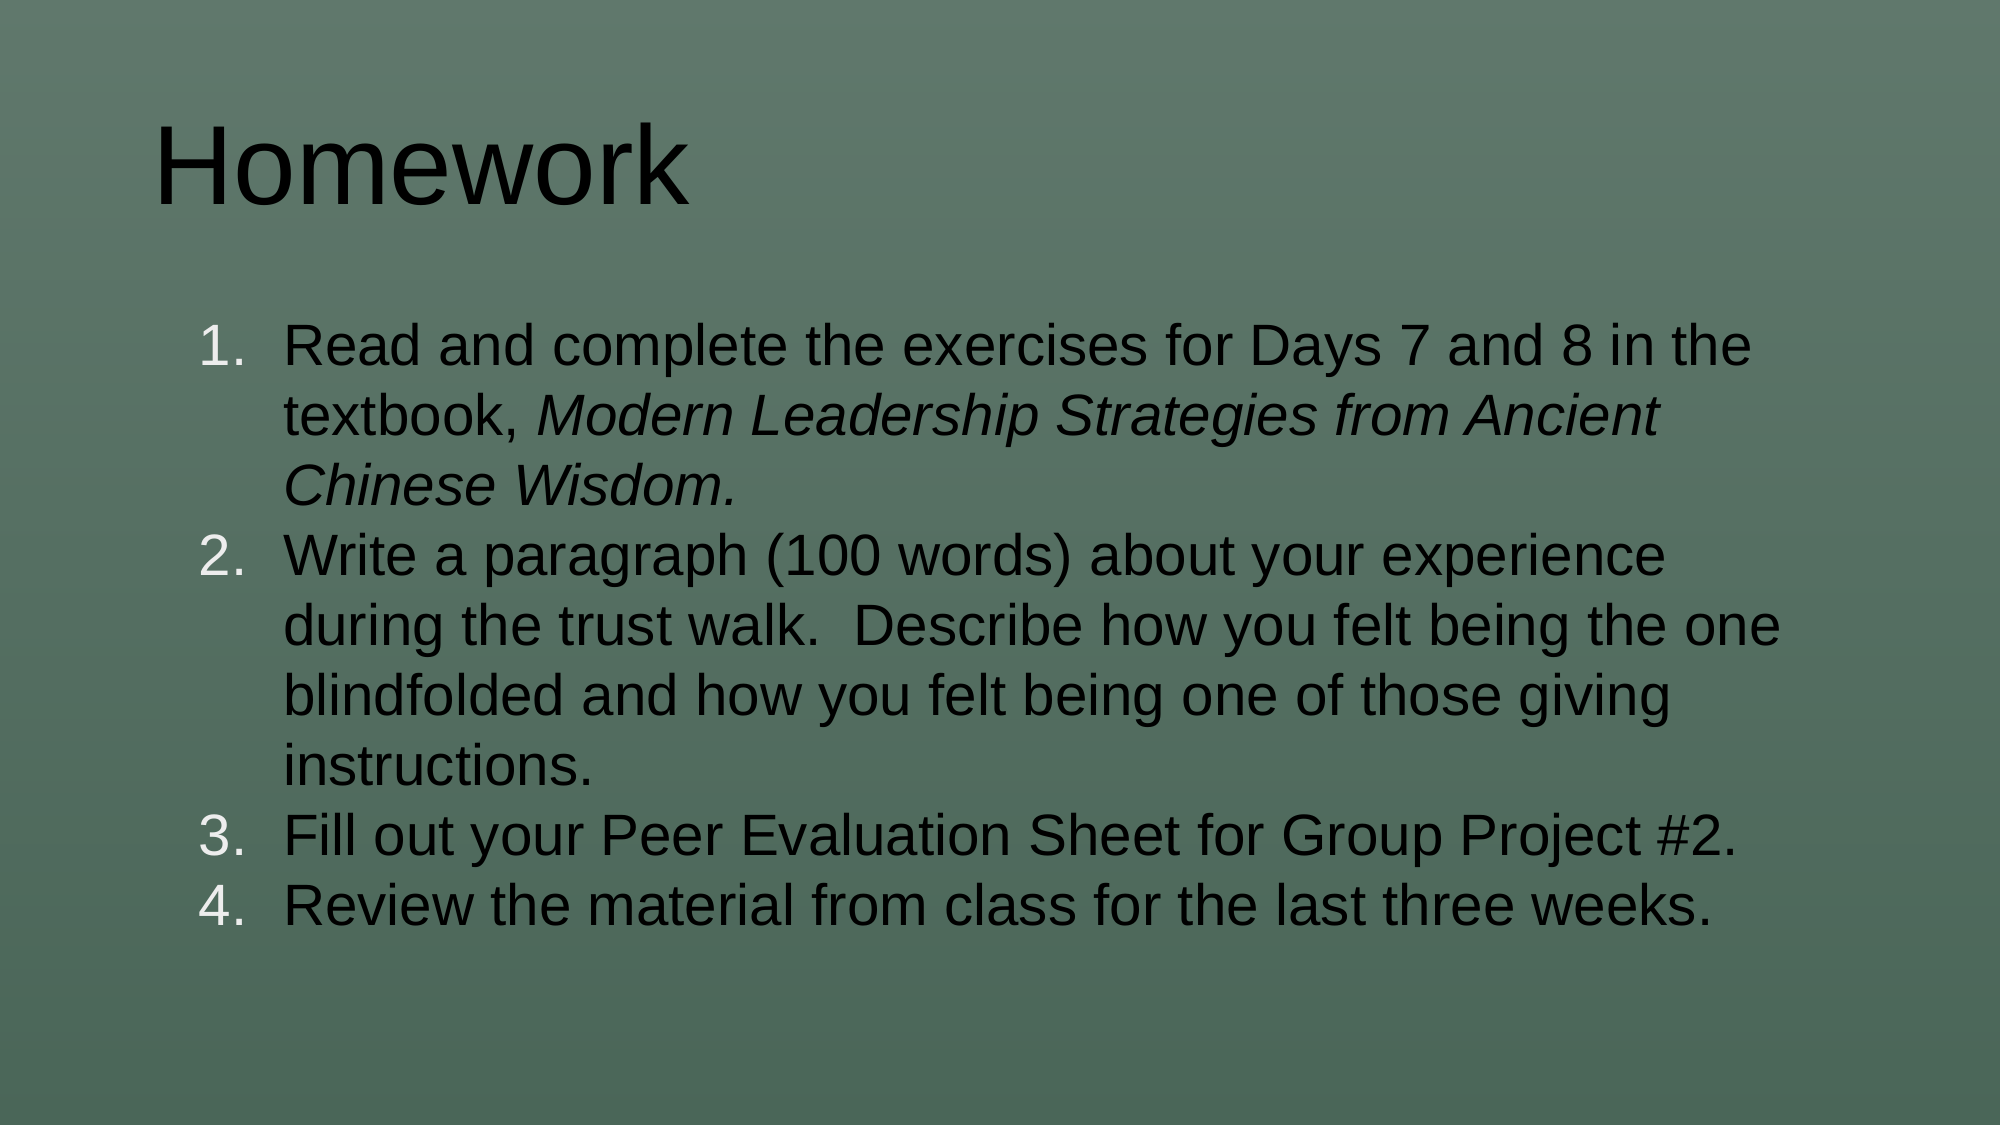

# Homework
Read and complete the exercises for Days 7 and 8 in the textbook, Modern Leadership Strategies from Ancient Chinese Wisdom.
Write a paragraph (100 words) about your experience during the trust walk.  Describe how you felt being the one blindfolded and how you felt being one of those giving instructions.
Fill out your Peer Evaluation Sheet for Group Project #2.
Review the material from class for the last three weeks.